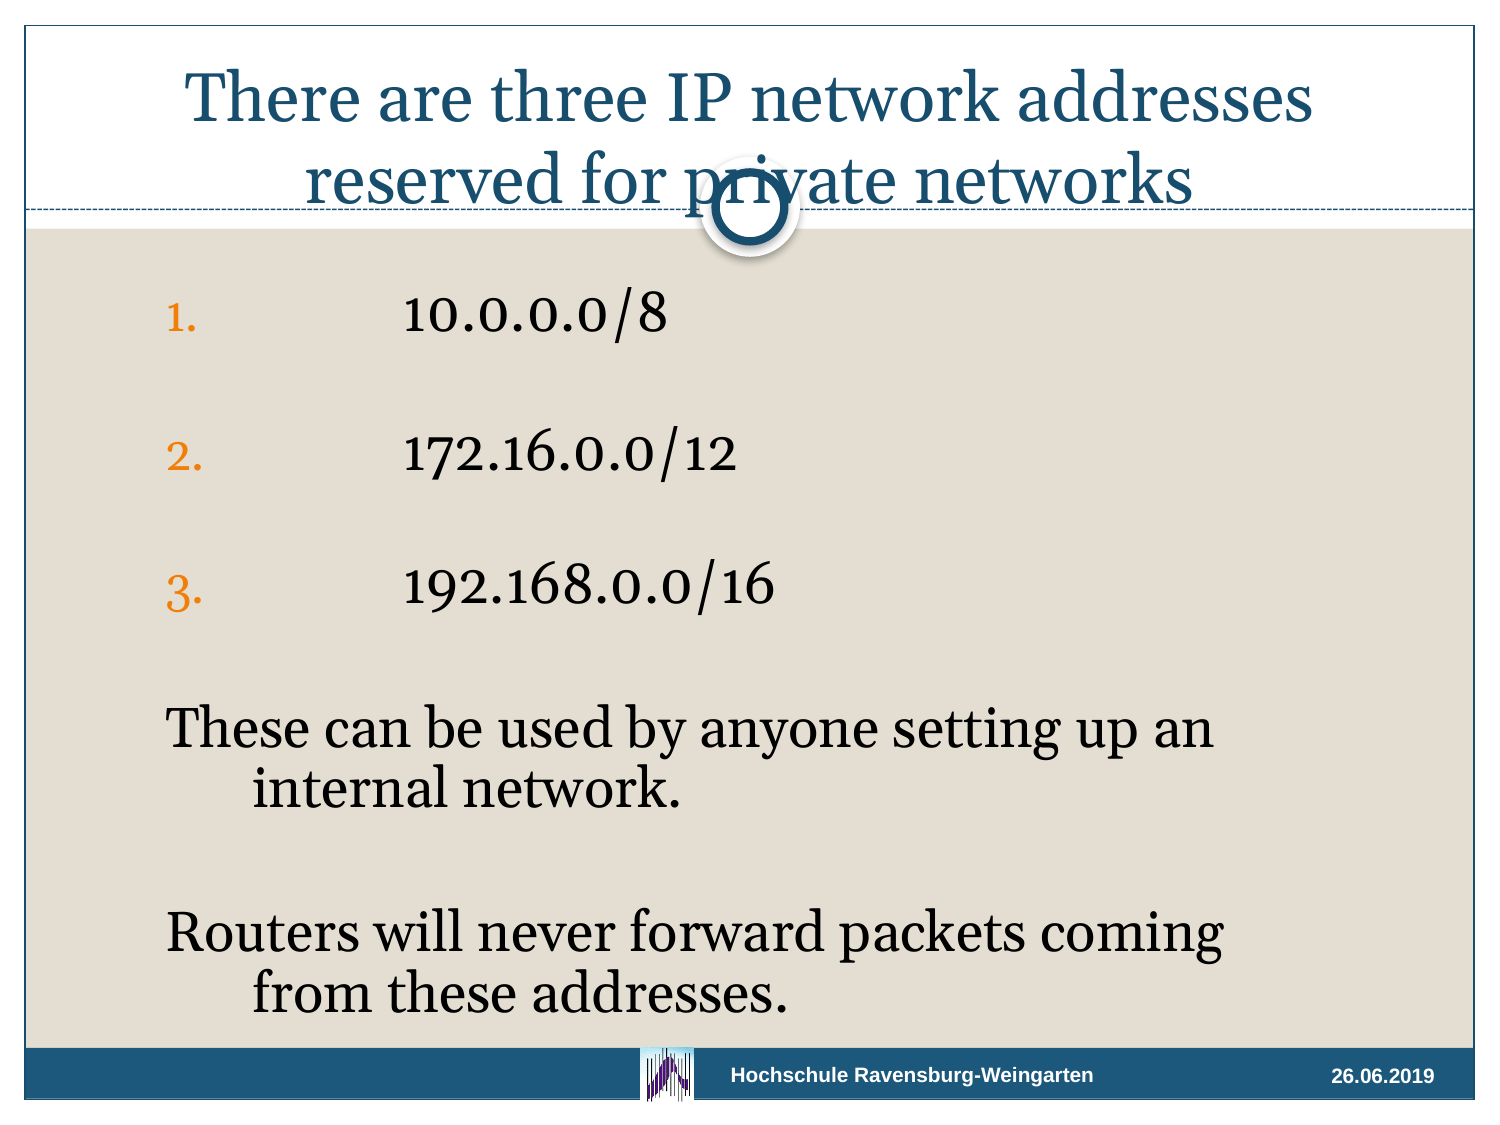

# There are three IP network addresses reserved for private networks
 	10.0.0.0/8
 	172.16.0.0/12
 	192.168.0.0/16

These can be used by anyone setting up an internal network.

Routers will never forward packets coming from these addresses.

26.06.2019